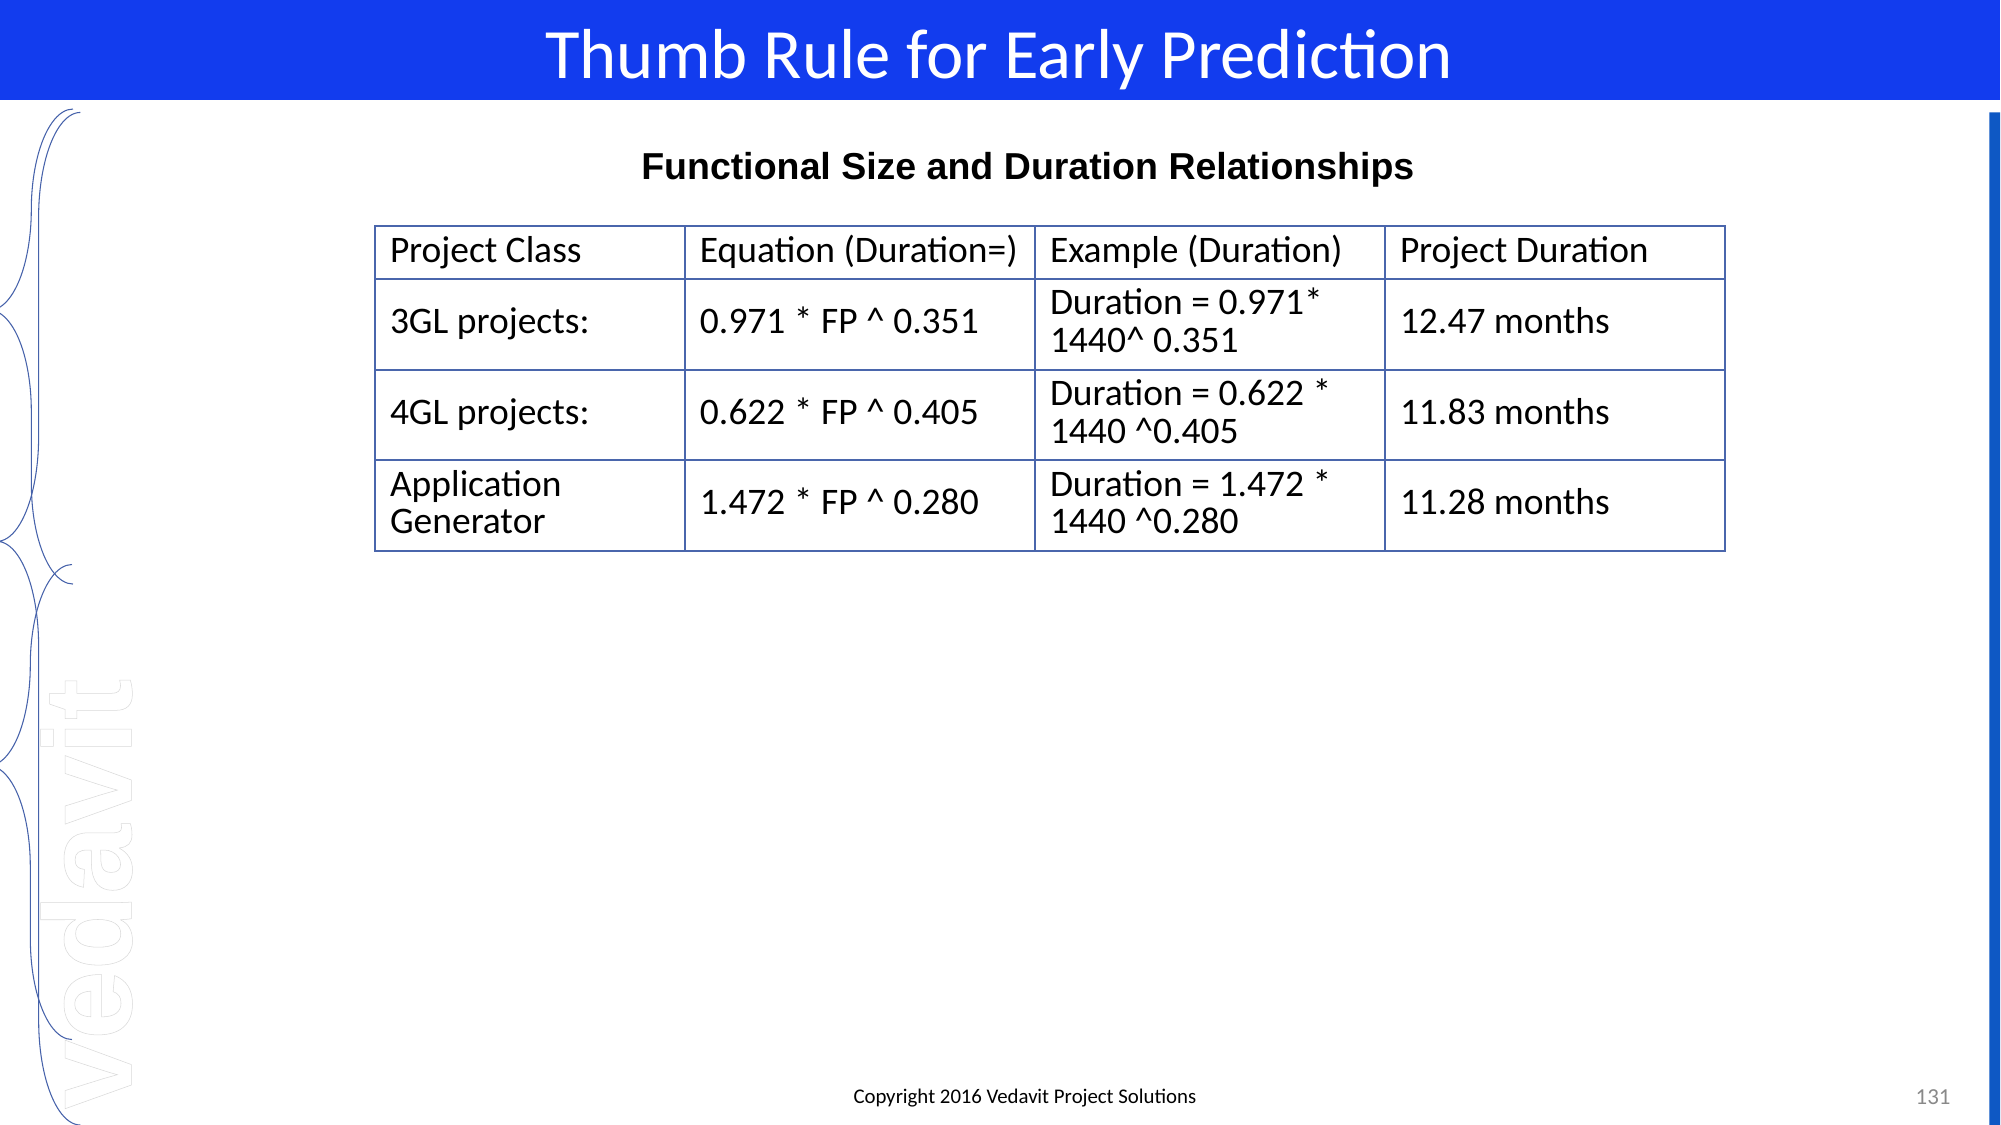

# Thumb Rule for Early Prediction

Functional Size and Duration Relationships
| Project Class | Equation (Duration=) | Example (Duration) | Project Duration |
| --- | --- | --- | --- |
| 3GL projects: | 0.971 \* FP ^ 0.351 | Duration = 0.971\* 1440^ 0.351 | 12.47 months |
| 4GL projects: | 0.622 \* FP ^ 0.405 | Duration = 0.622 \* 1440 ^0.405 | 11.83 months |
| Application Generator | 1.472 \* FP ^ 0.280 | Duration = 1.472 \* 1440 ^0.280 | 11.28 months |
131